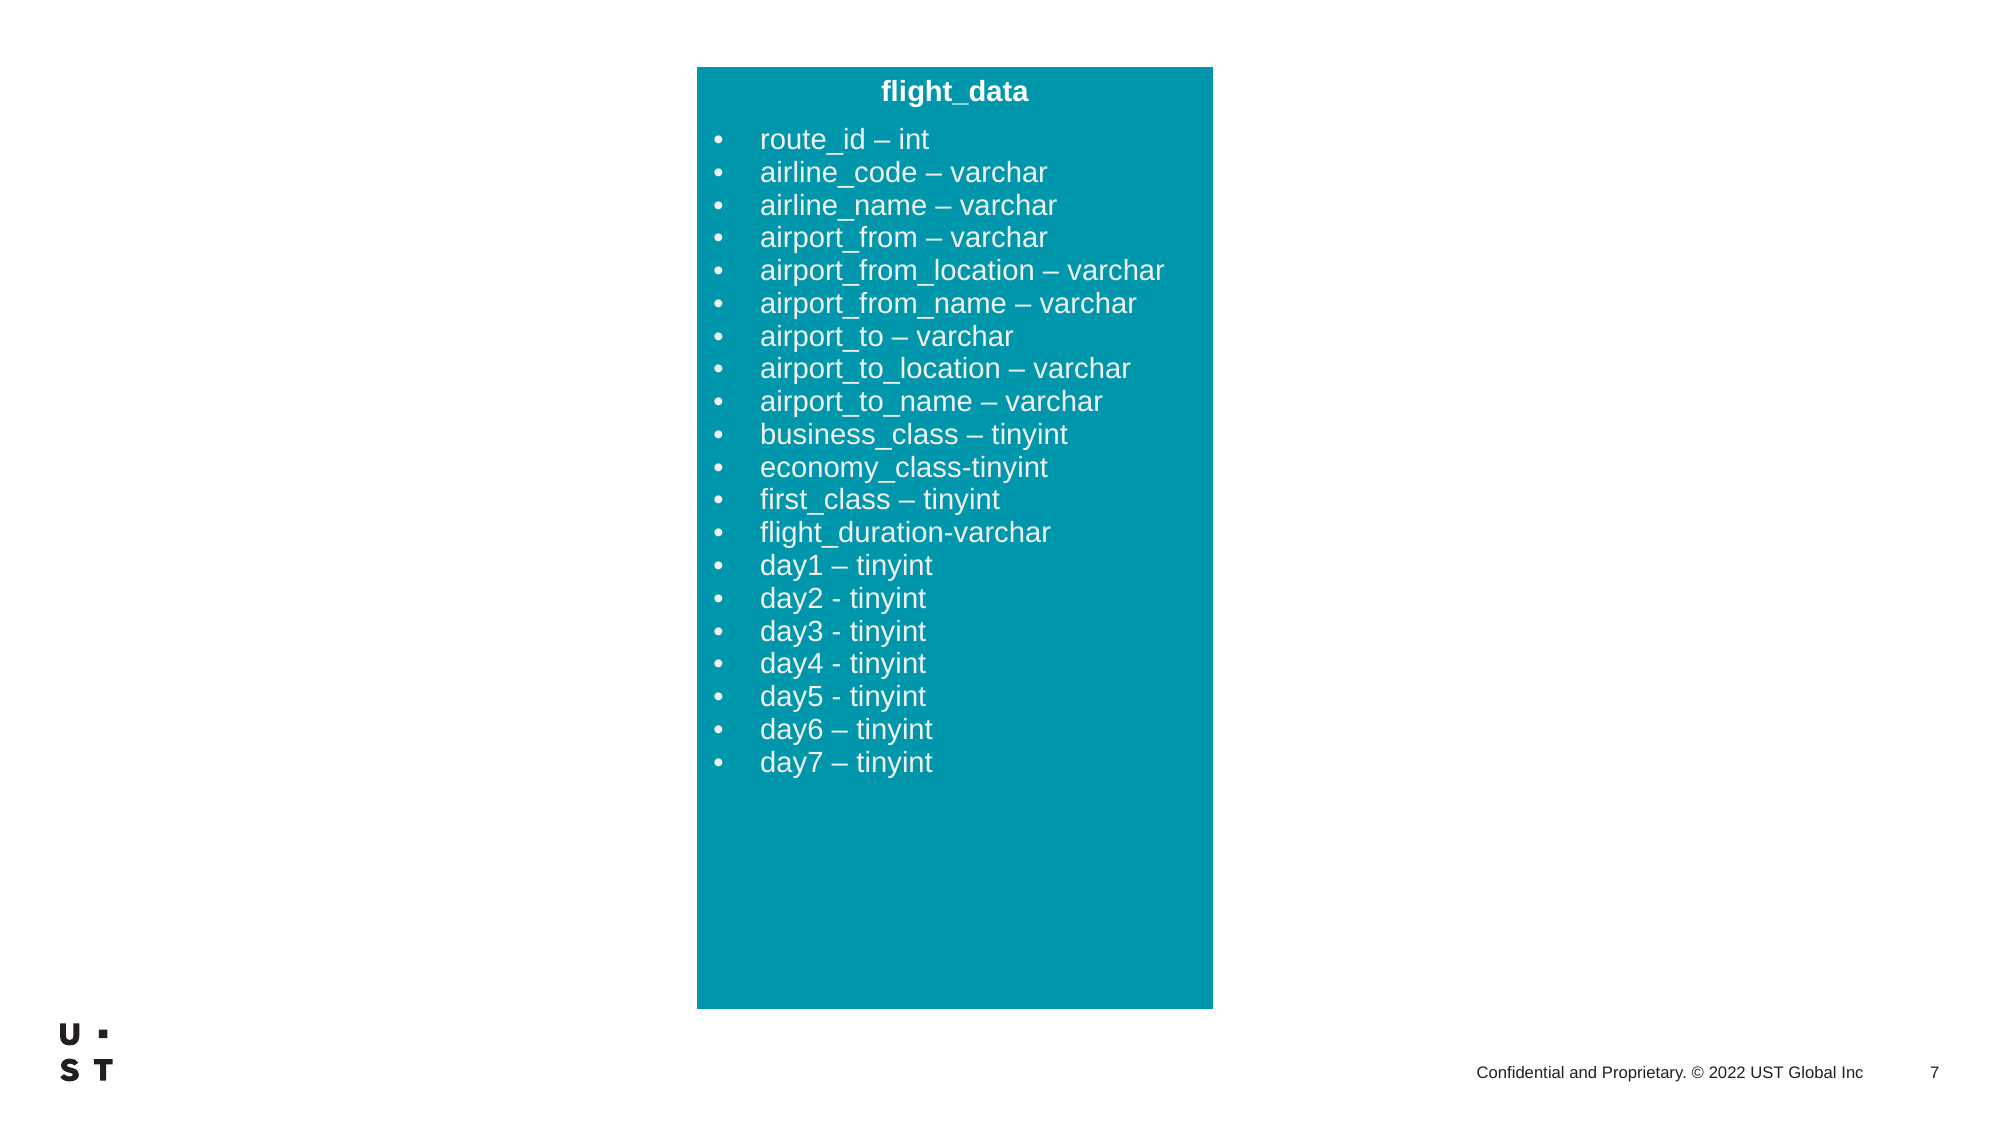

#
| flight\_data |
| --- |
| route\_id – int airline\_code – varchar airline\_name – varchar airport\_from – varchar airport\_from\_location – varchar airport\_from\_name – varchar airport\_to – varchar airport\_to\_location – varchar airport\_to\_name – varchar business\_class – tinyint economy\_class-tinyint first\_class – tinyint flight\_duration-varchar day1 – tinyint day2 - tinyint day3 - tinyint day4 - tinyint day5 - tinyint day6 – tinyint day7 – tinyint |
|  |
|  |
|  |
|  |
|  |